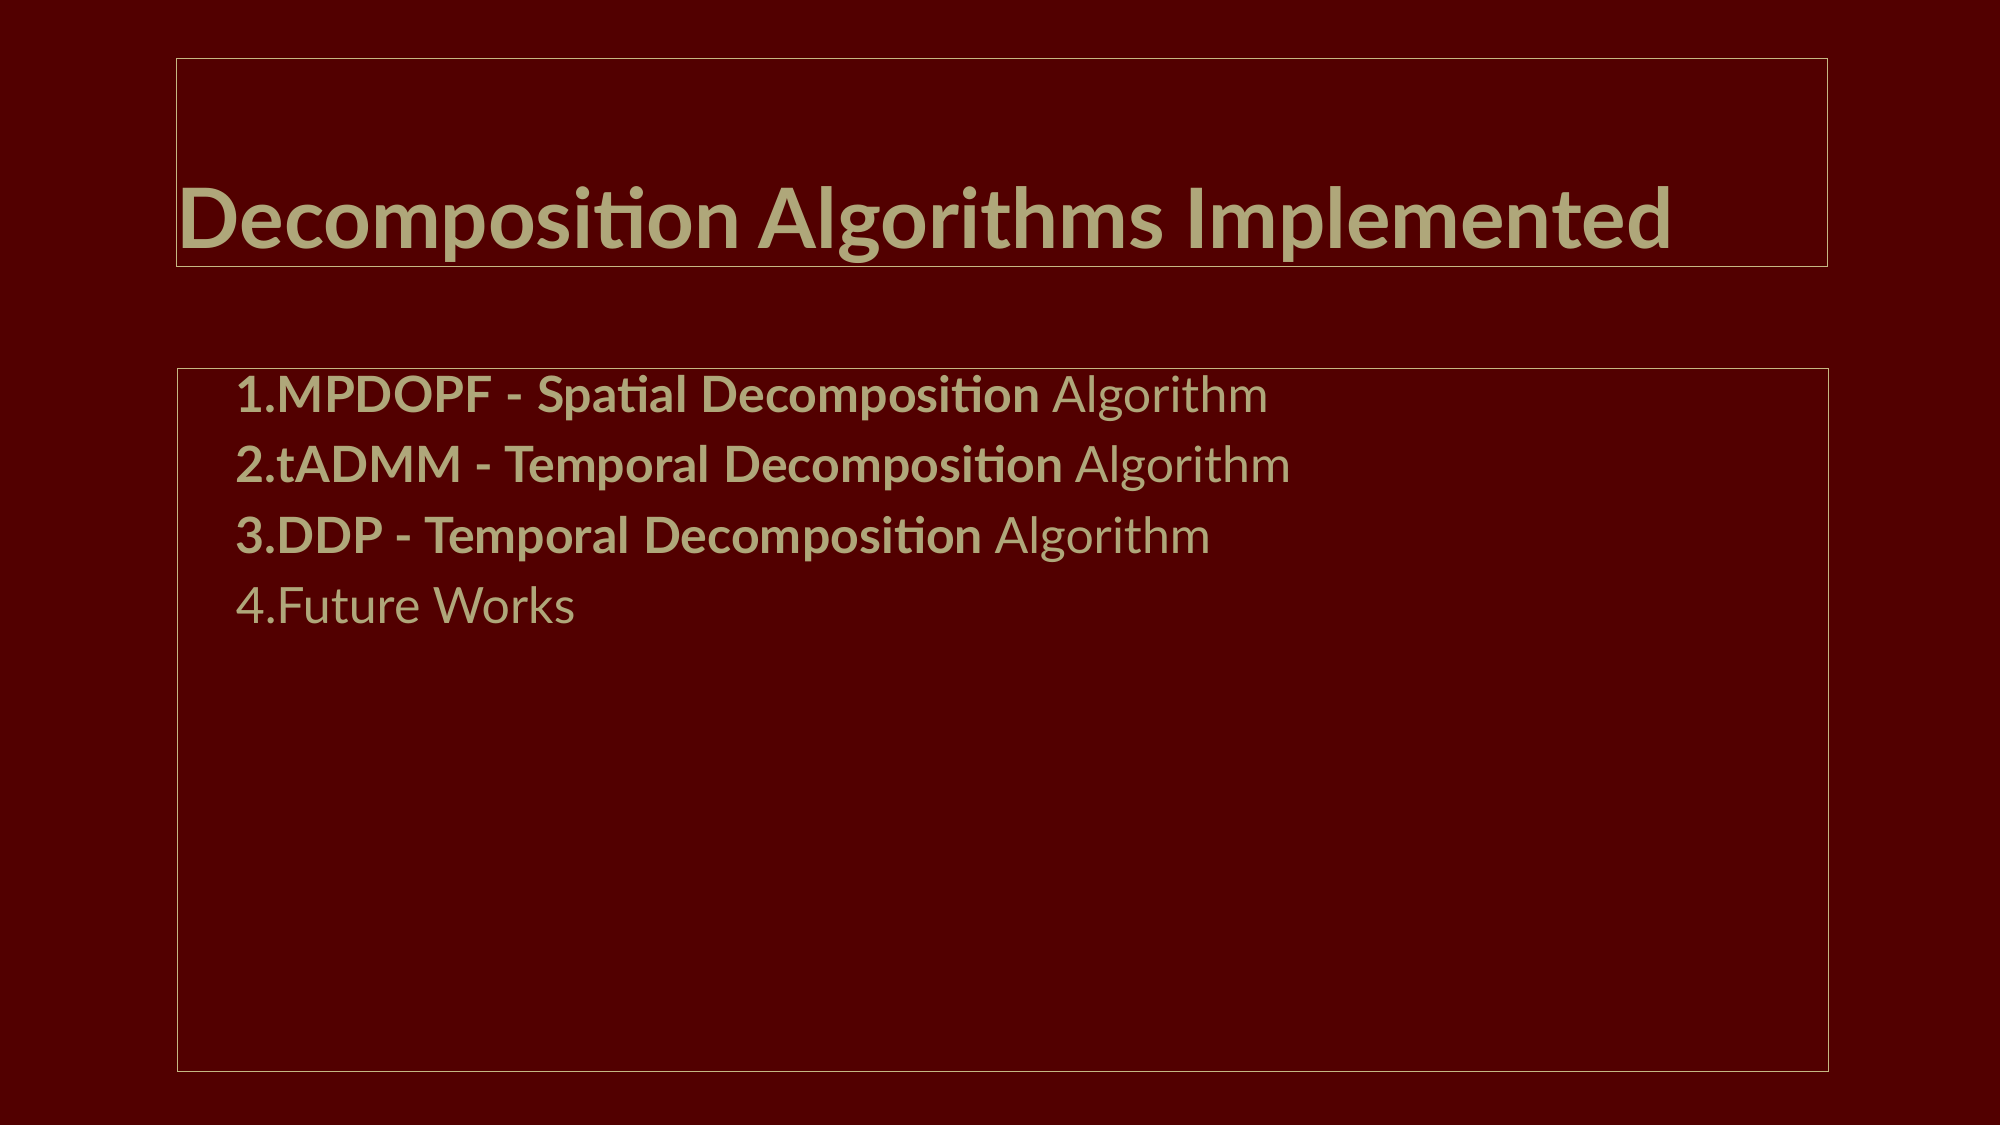

# Decomposition Algorithms Implemented
MPDOPF - Spatial Decomposition Algorithm
tADMM - Temporal Decomposition Algorithm
DDP - Temporal Decomposition Algorithm
Future Works